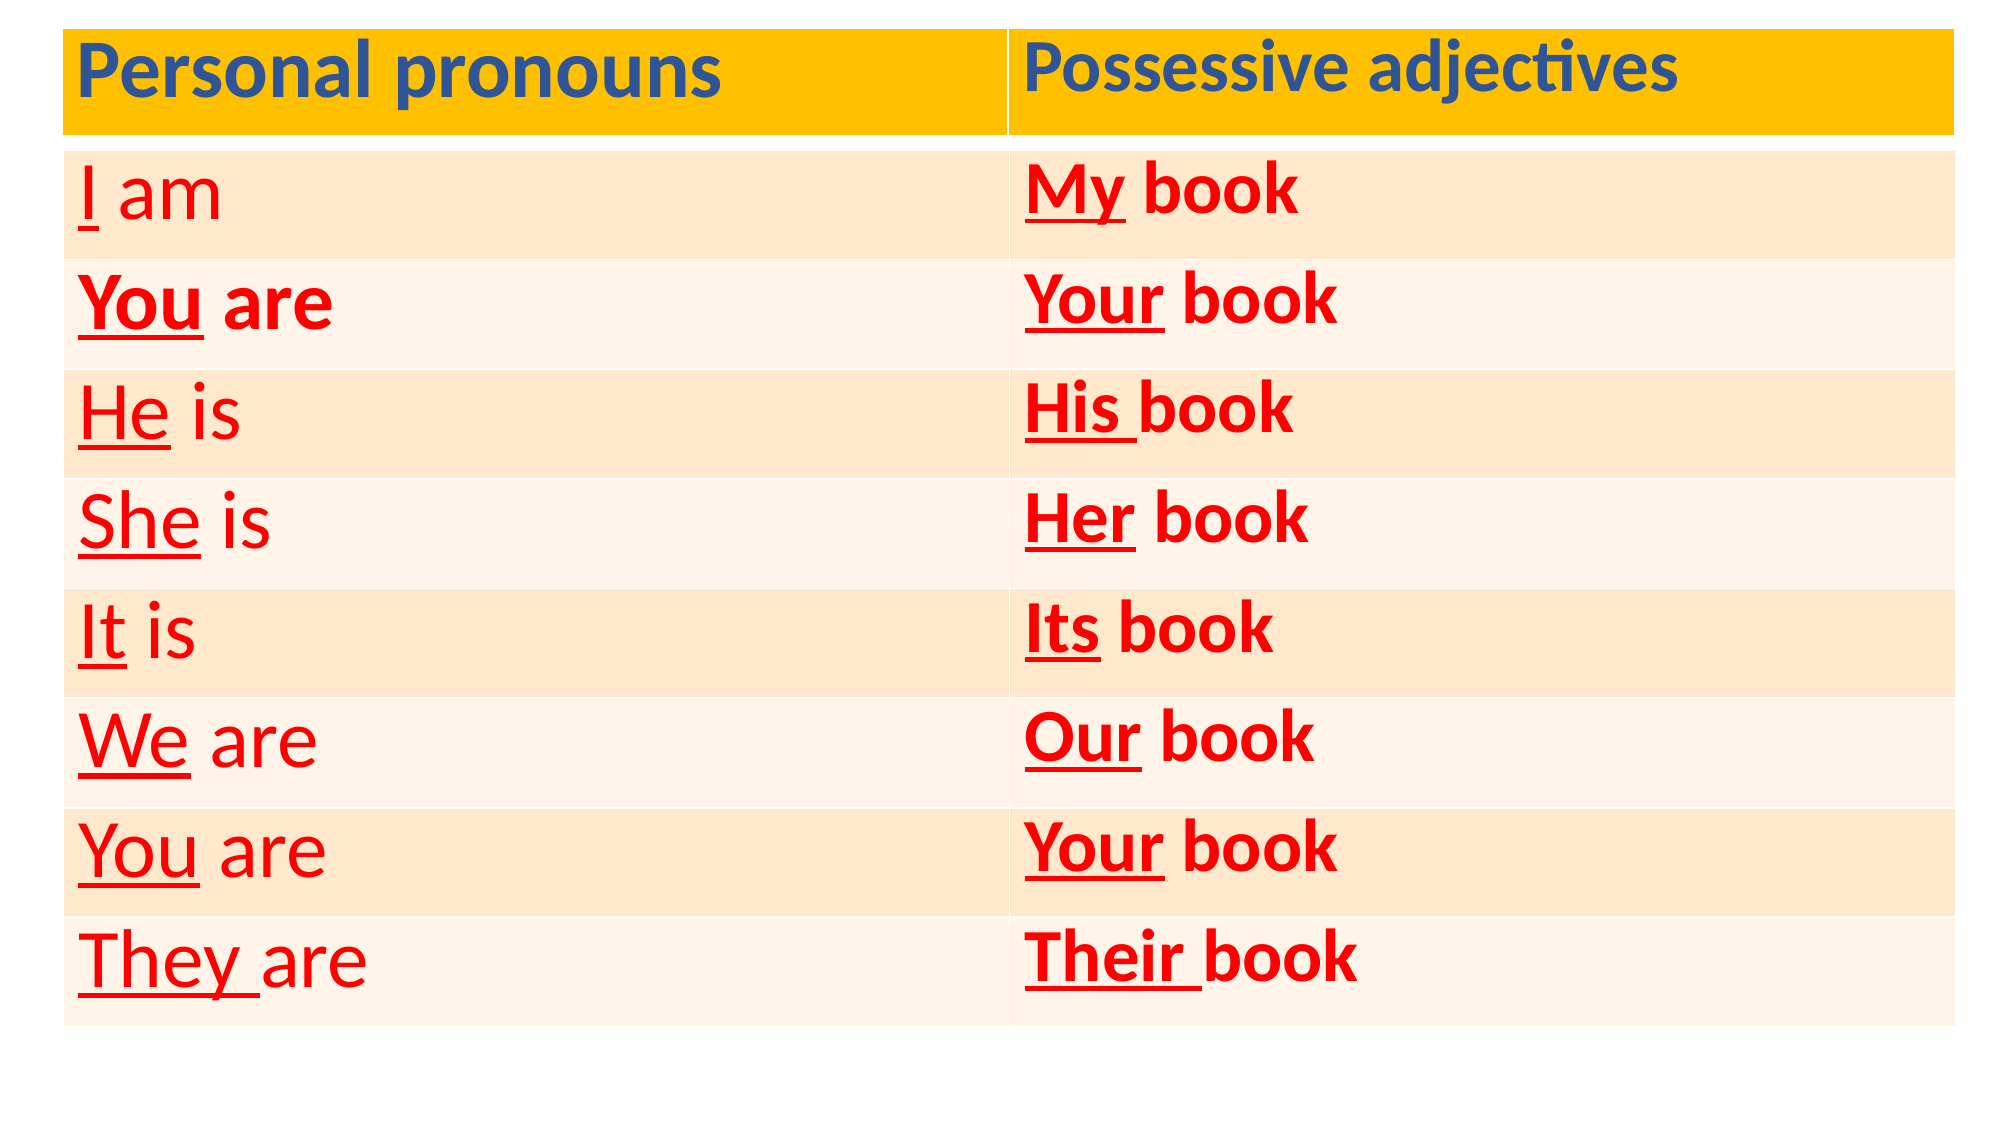

| Personal pronouns | Possessive adjectives |
| --- | --- |
| I am | My book |
| --- | --- |
| You are | Your book |
| He is | His book |
| She is | Her book |
| It is | Its book |
| We are | Our book |
| You are | Your book |
| They are | Their book |